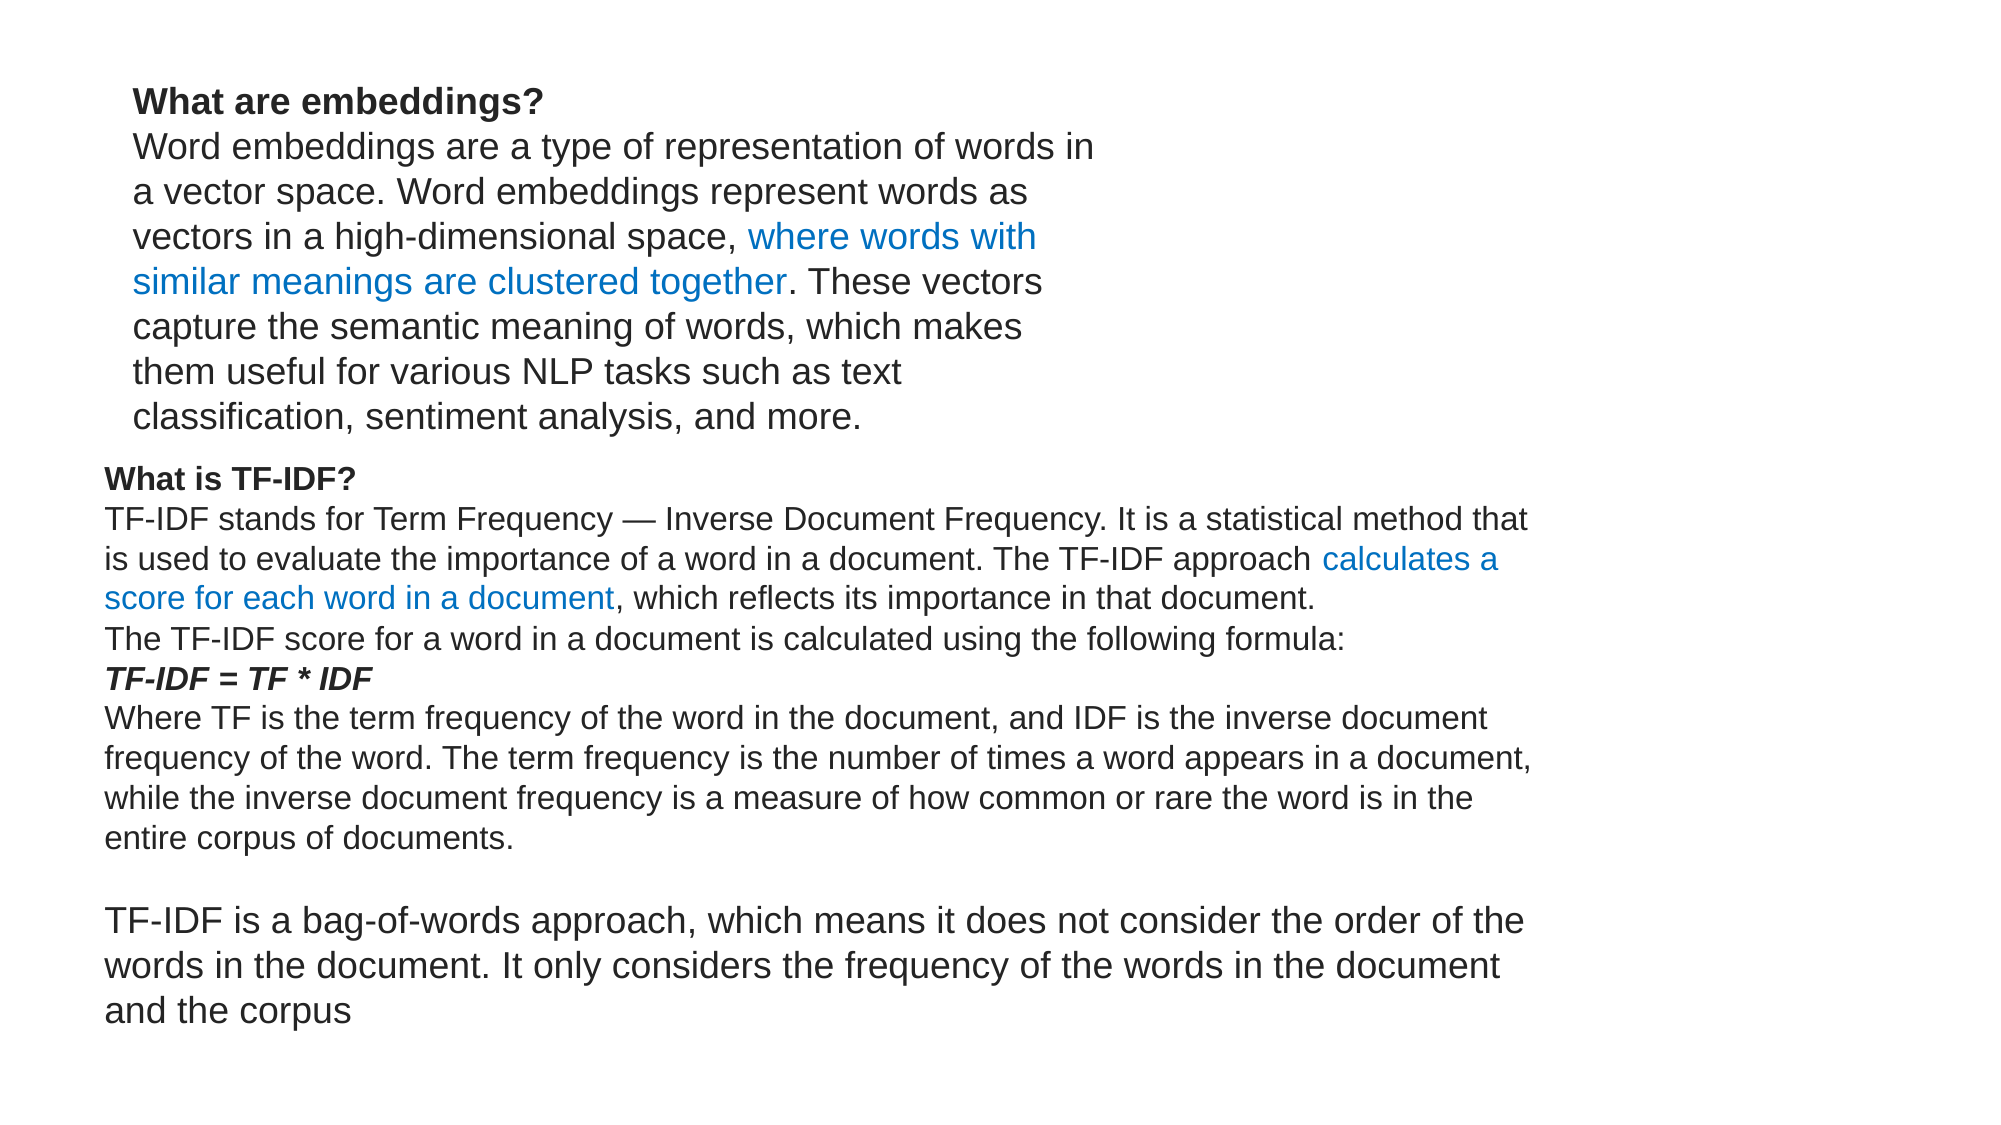

What are embeddings?
Word embeddings are a type of representation of words in a vector space. Word embeddings represent words as vectors in a high-dimensional space, where words with similar meanings are clustered together. These vectors capture the semantic meaning of words, which makes them useful for various NLP tasks such as text classification, sentiment analysis, and more.
What is TF-IDF?
TF-IDF stands for Term Frequency — Inverse Document Frequency. It is a statistical method that is used to evaluate the importance of a word in a document. The TF-IDF approach calculates a score for each word in a document, which reflects its importance in that document.
The TF-IDF score for a word in a document is calculated using the following formula:
TF-IDF = TF * IDF
Where TF is the term frequency of the word in the document, and IDF is the inverse document frequency of the word. The term frequency is the number of times a word appears in a document, while the inverse document frequency is a measure of how common or rare the word is in the entire corpus of documents.

TF-IDF is a bag-of-words approach, which means it does not consider the order of the words in the document. It only considers the frequency of the words in the document and the corpus